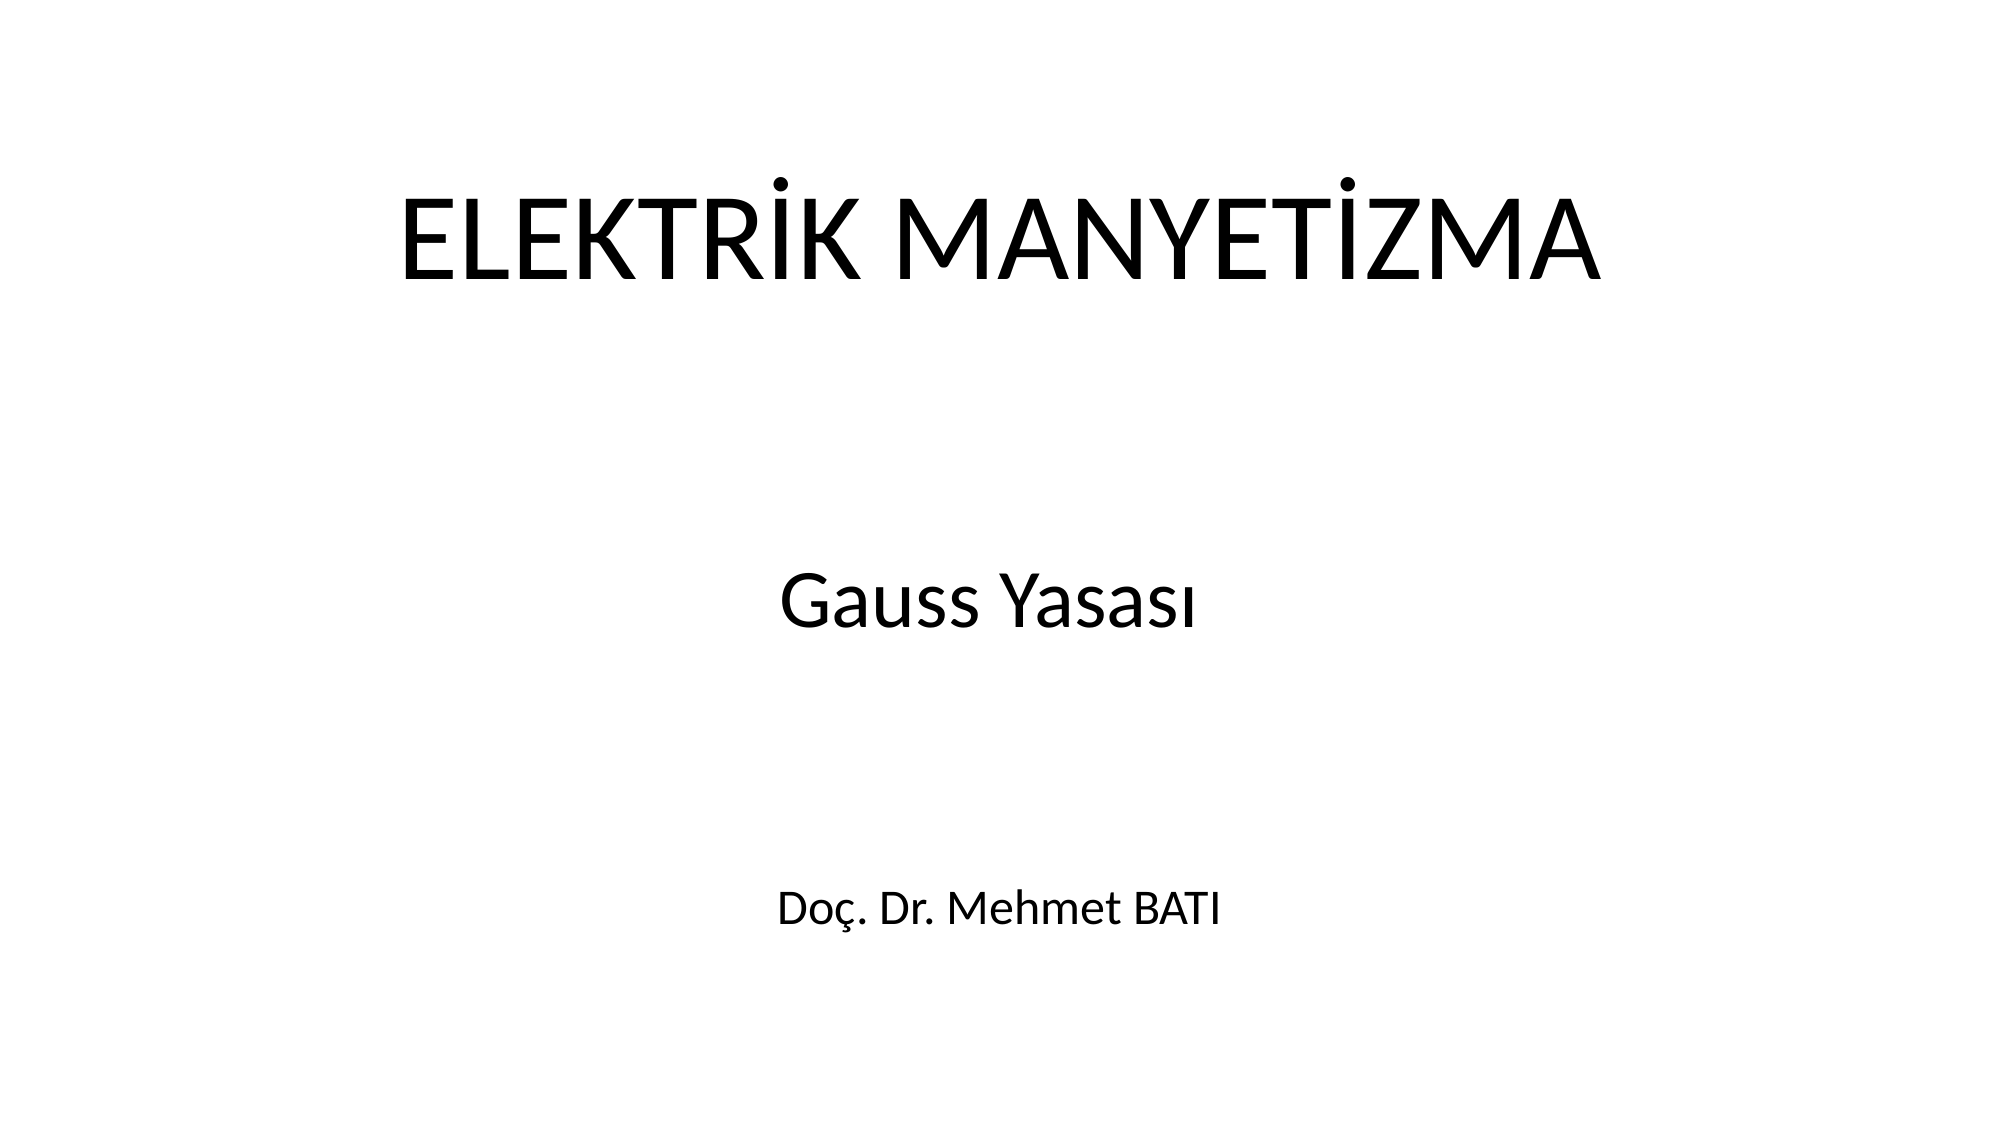

# ELEKTRİK MANYETİZMA
Gauss Yasası
Doç. Dr. Mehmet BATI